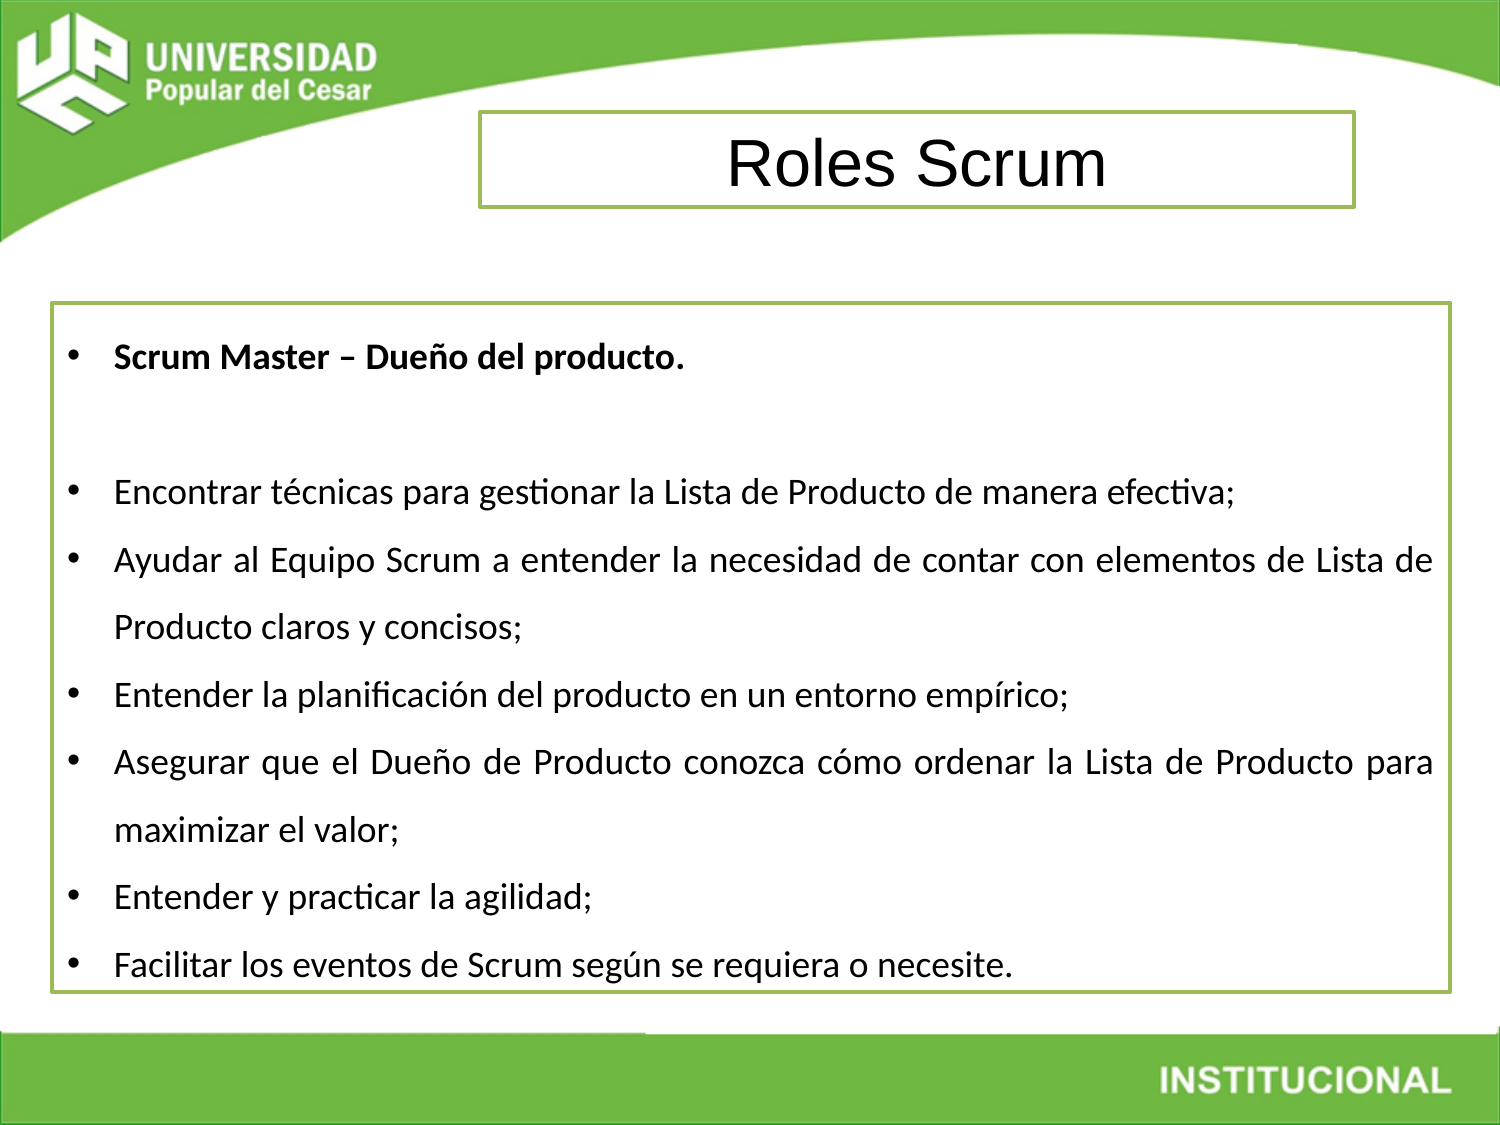

Roles Scrum
Scrum Master – Dueño del producto.

Encontrar técnicas para gestionar la Lista de Producto de manera efectiva;
Ayudar al Equipo Scrum a entender la necesidad de contar con elementos de Lista de Producto claros y concisos;
Entender la planificación del producto en un entorno empírico;
Asegurar que el Dueño de Producto conozca cómo ordenar la Lista de Producto para maximizar el valor;
Entender y practicar la agilidad;
Facilitar los eventos de Scrum según se requiera o necesite.